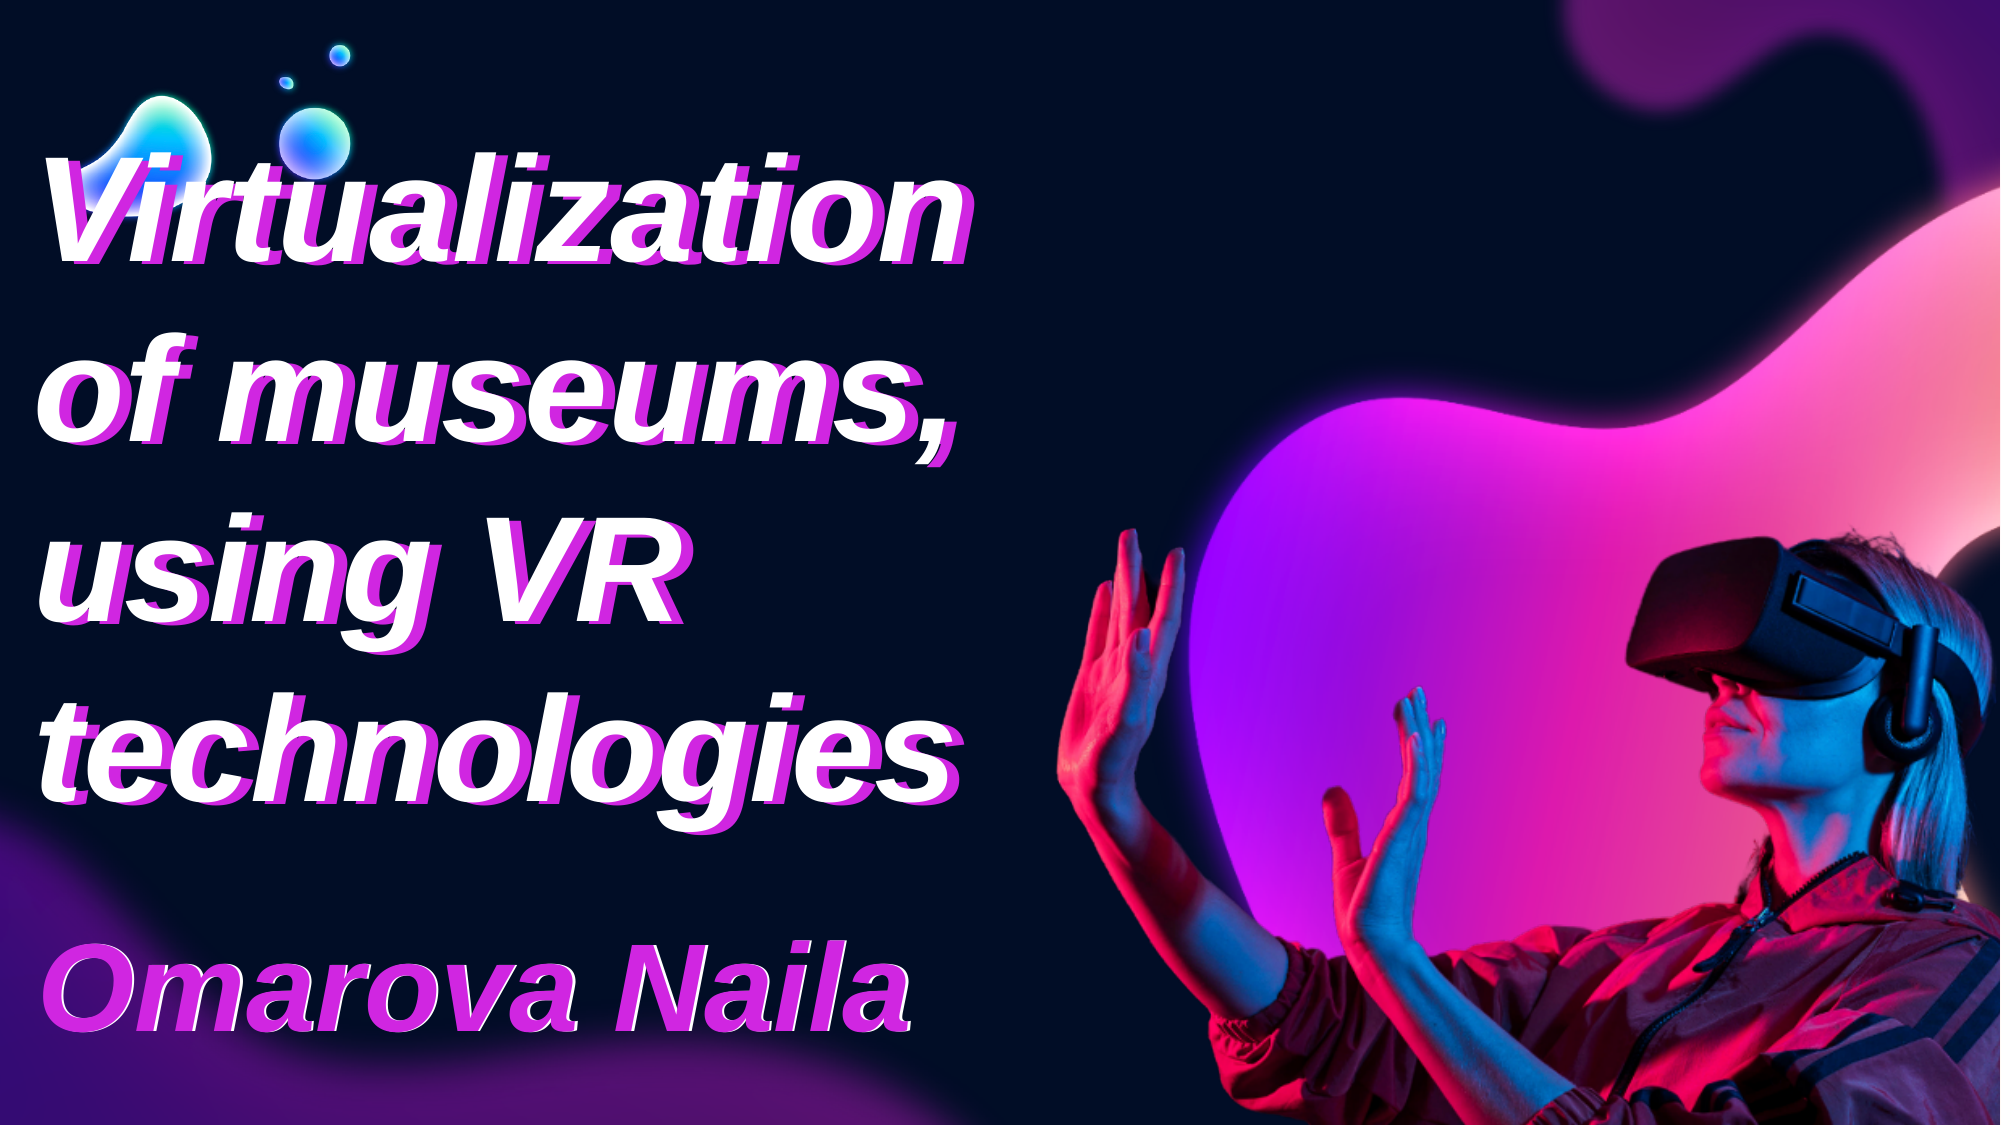

Virtualization
of museums, using VR technologies
# Virtualization of museums, using VR technologies
Omarova Naila
Omarova Naila